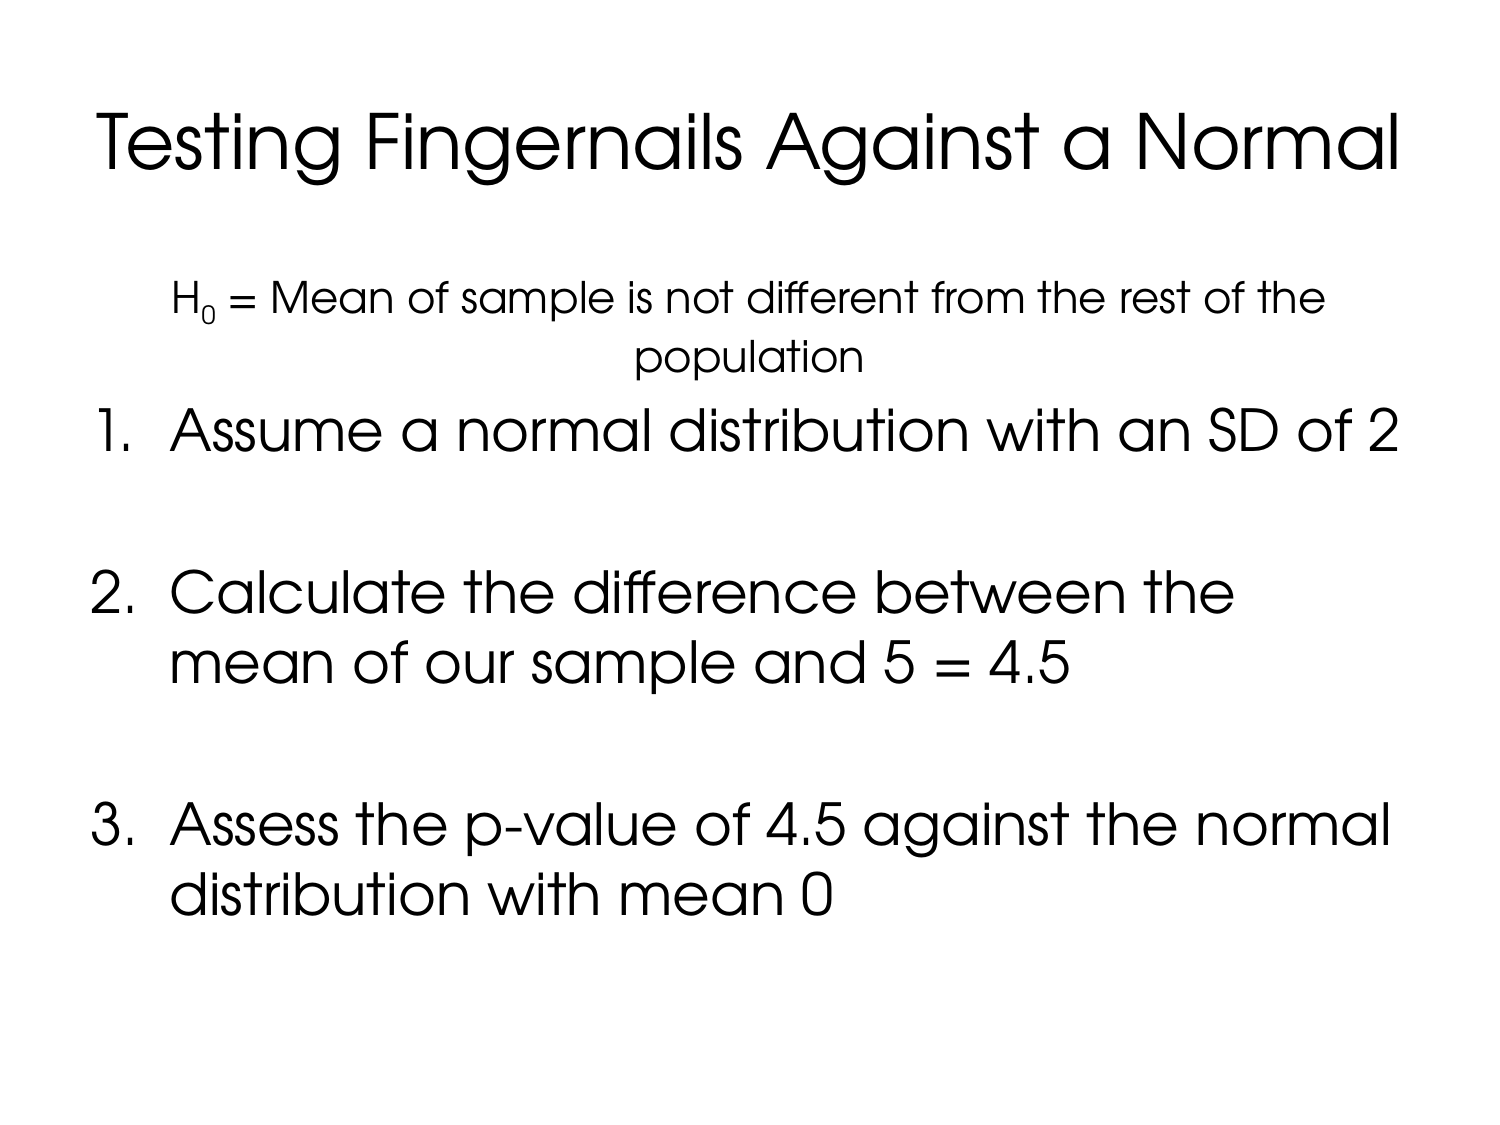

# Testing Fingernails Against a Normal
H0 = Mean of sample is not different from the rest of the population
Assume a normal distribution with an SD of 2

Calculate the difference between the mean of our sample and 5 = 4.5

Assess the p-value of 4.5 against the normal distribution with mean 0